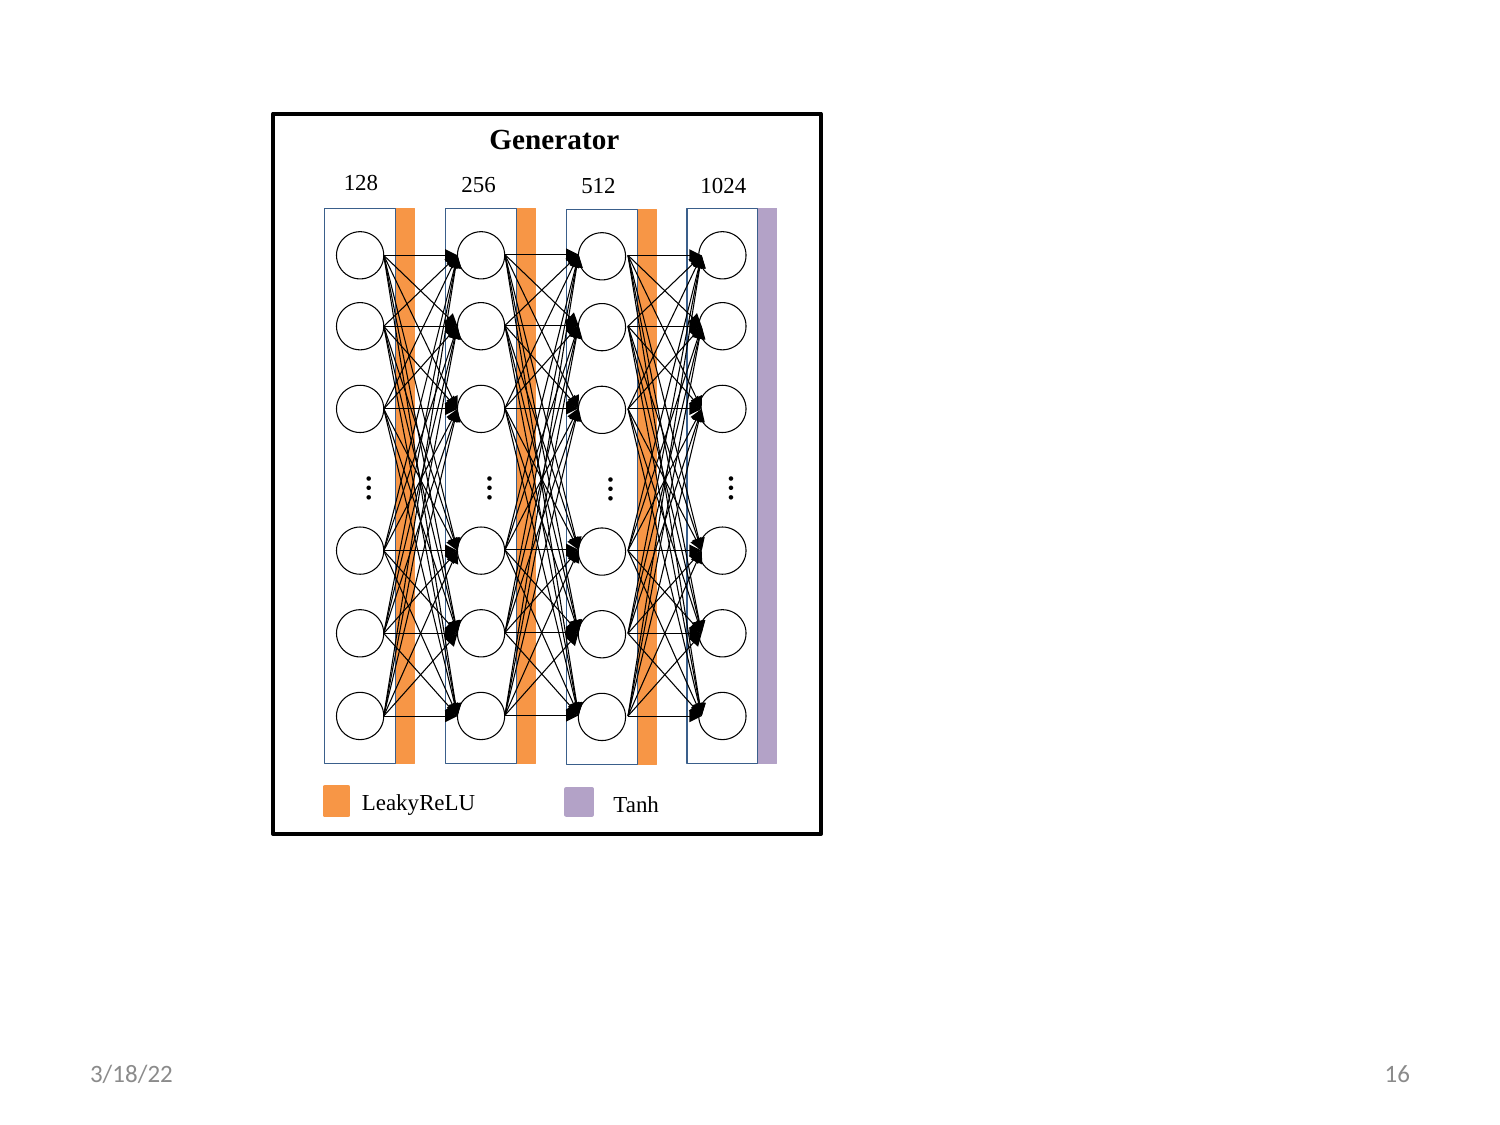

Generator

128
256
512
1024

…
…
…
…

LeakyReLU
Tanh

3/18/22

16